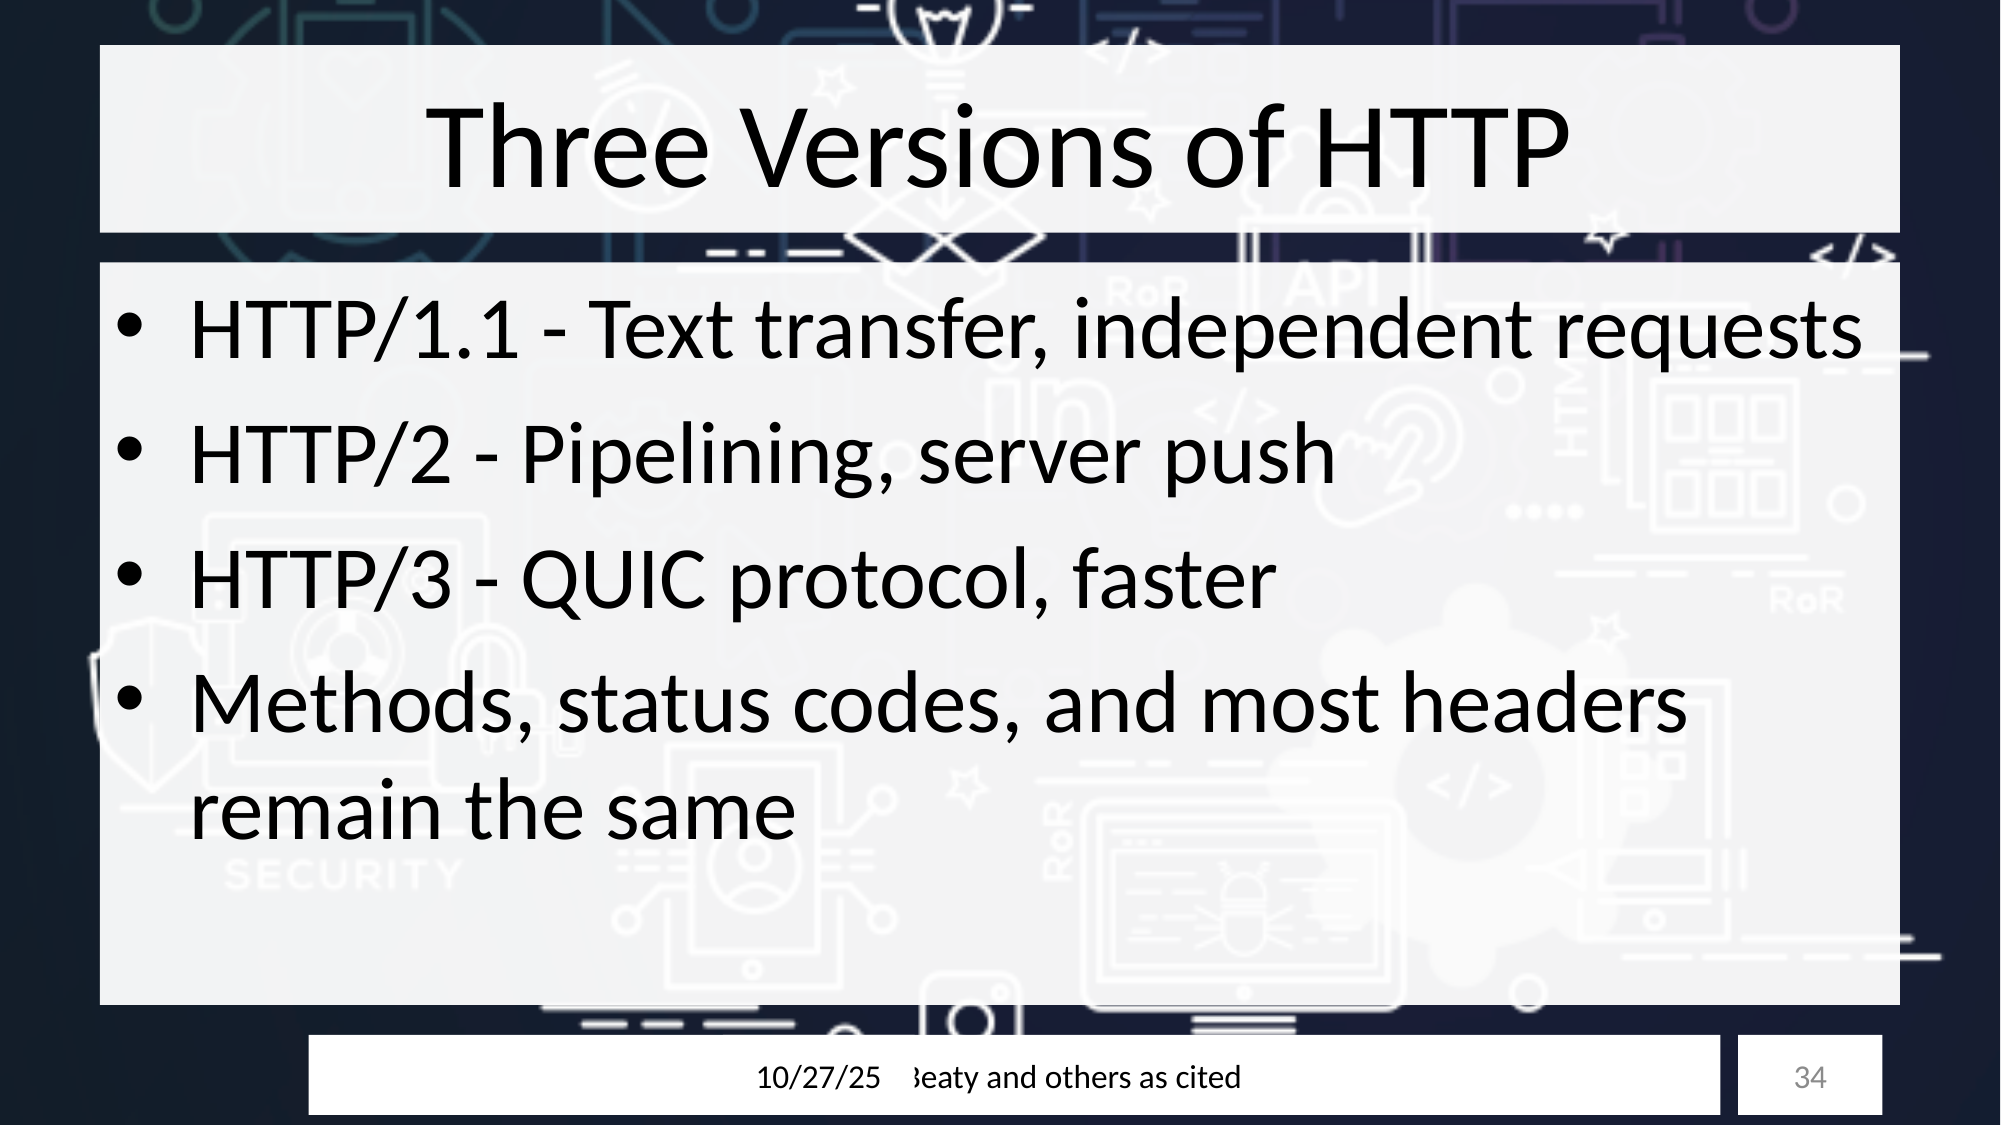

# Three Versions of HTTP
HTTP/1.1 - Text transfer, independent requests
HTTP/2 - Pipelining, server push
HTTP/3 - QUIC protocol, faster
Methods, status codes, and most headers remain the same

© Steve Beaty and others as cited
34
10/27/25